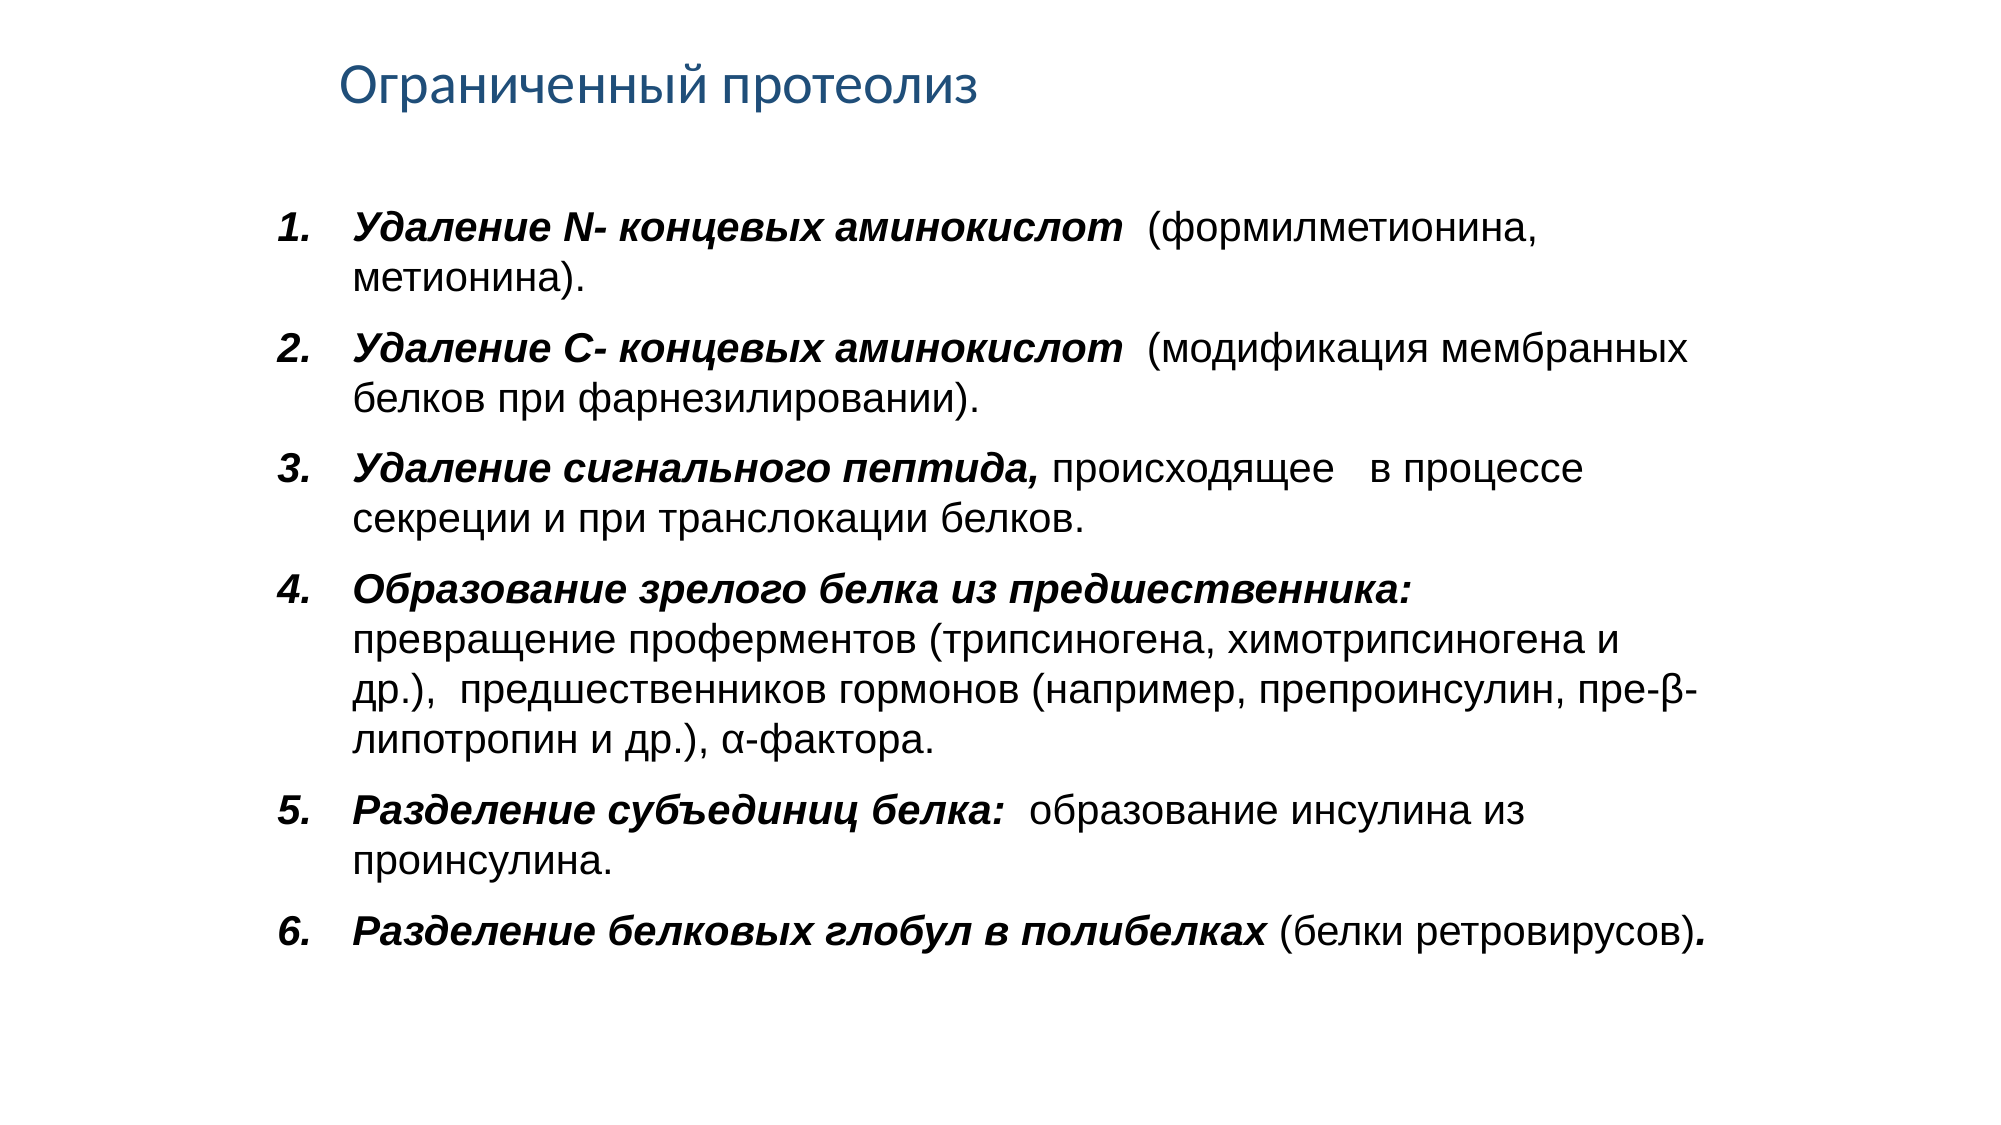

# Ограниченный протеолиз
Удаление N- концевых аминокислот  (формилметионина, метионина).
Удаление С- концевых аминокислот  (модификация мембранных белков при фарнезилировании).
Удаление сигнального пептида, происходящее   в процессе секреции и при транслокации белков.
Образование зрелого белка из предшественника:   превращение проферментов (трипсиногена, химотрипсиногена и др.),  предшественников гормонов (например, препроинсулин, пре-β-липотропин и др.), α-фактора.
Разделение субъединиц белка:  образование инсулина из проинсулина.
Разделение белковых глобул в полибелках (белки ретровирусов).